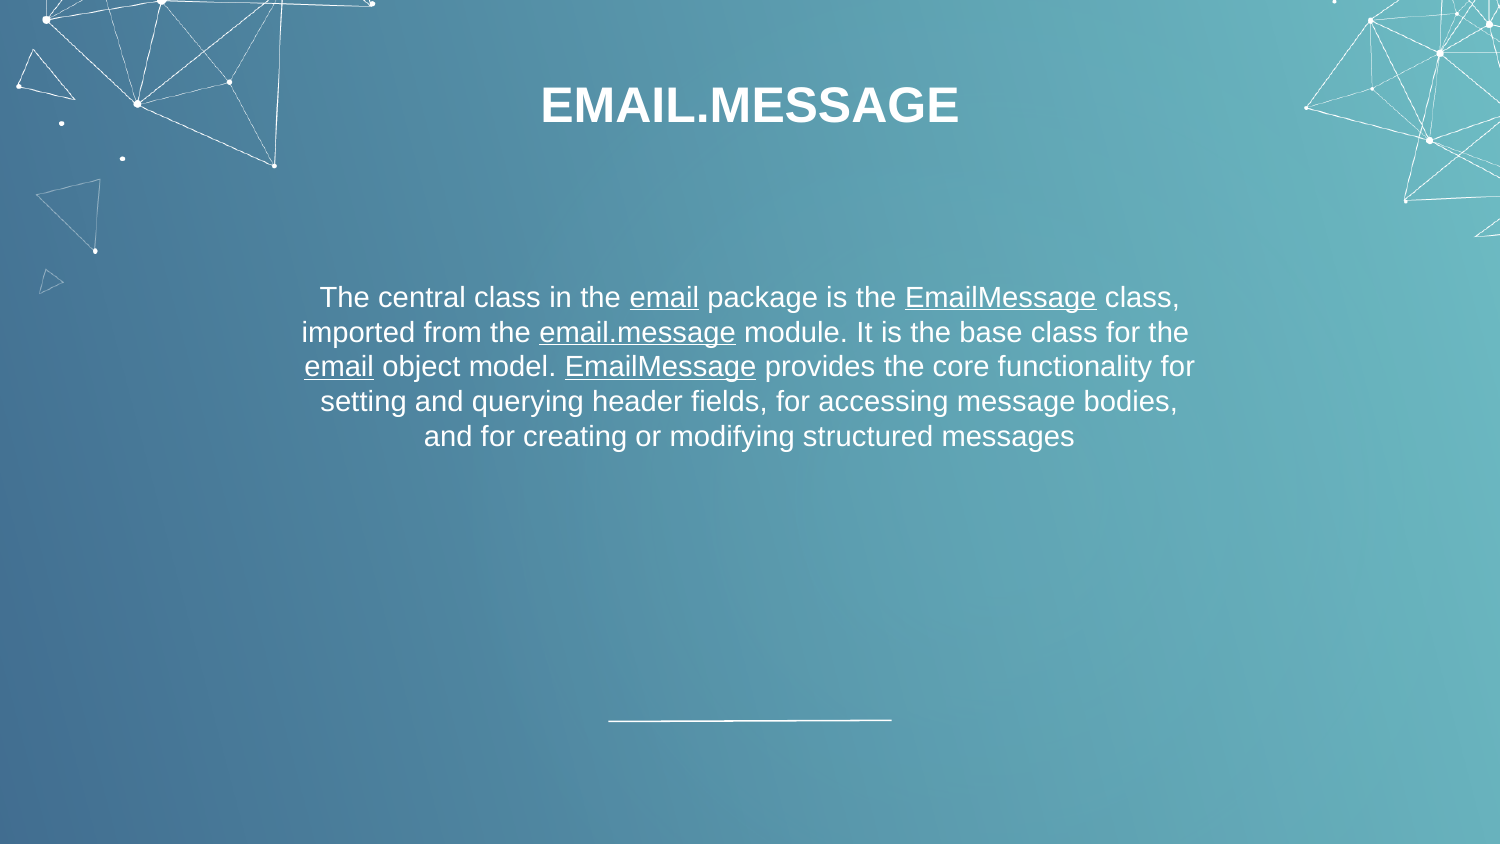

# EMAIL.MESSAGE
The central class in the email package is the EmailMessage class, imported from the email.message module. It is the base class for the email object model. EmailMessage provides the core functionality for setting and querying header fields, for accessing message bodies, and for creating or modifying structured messages